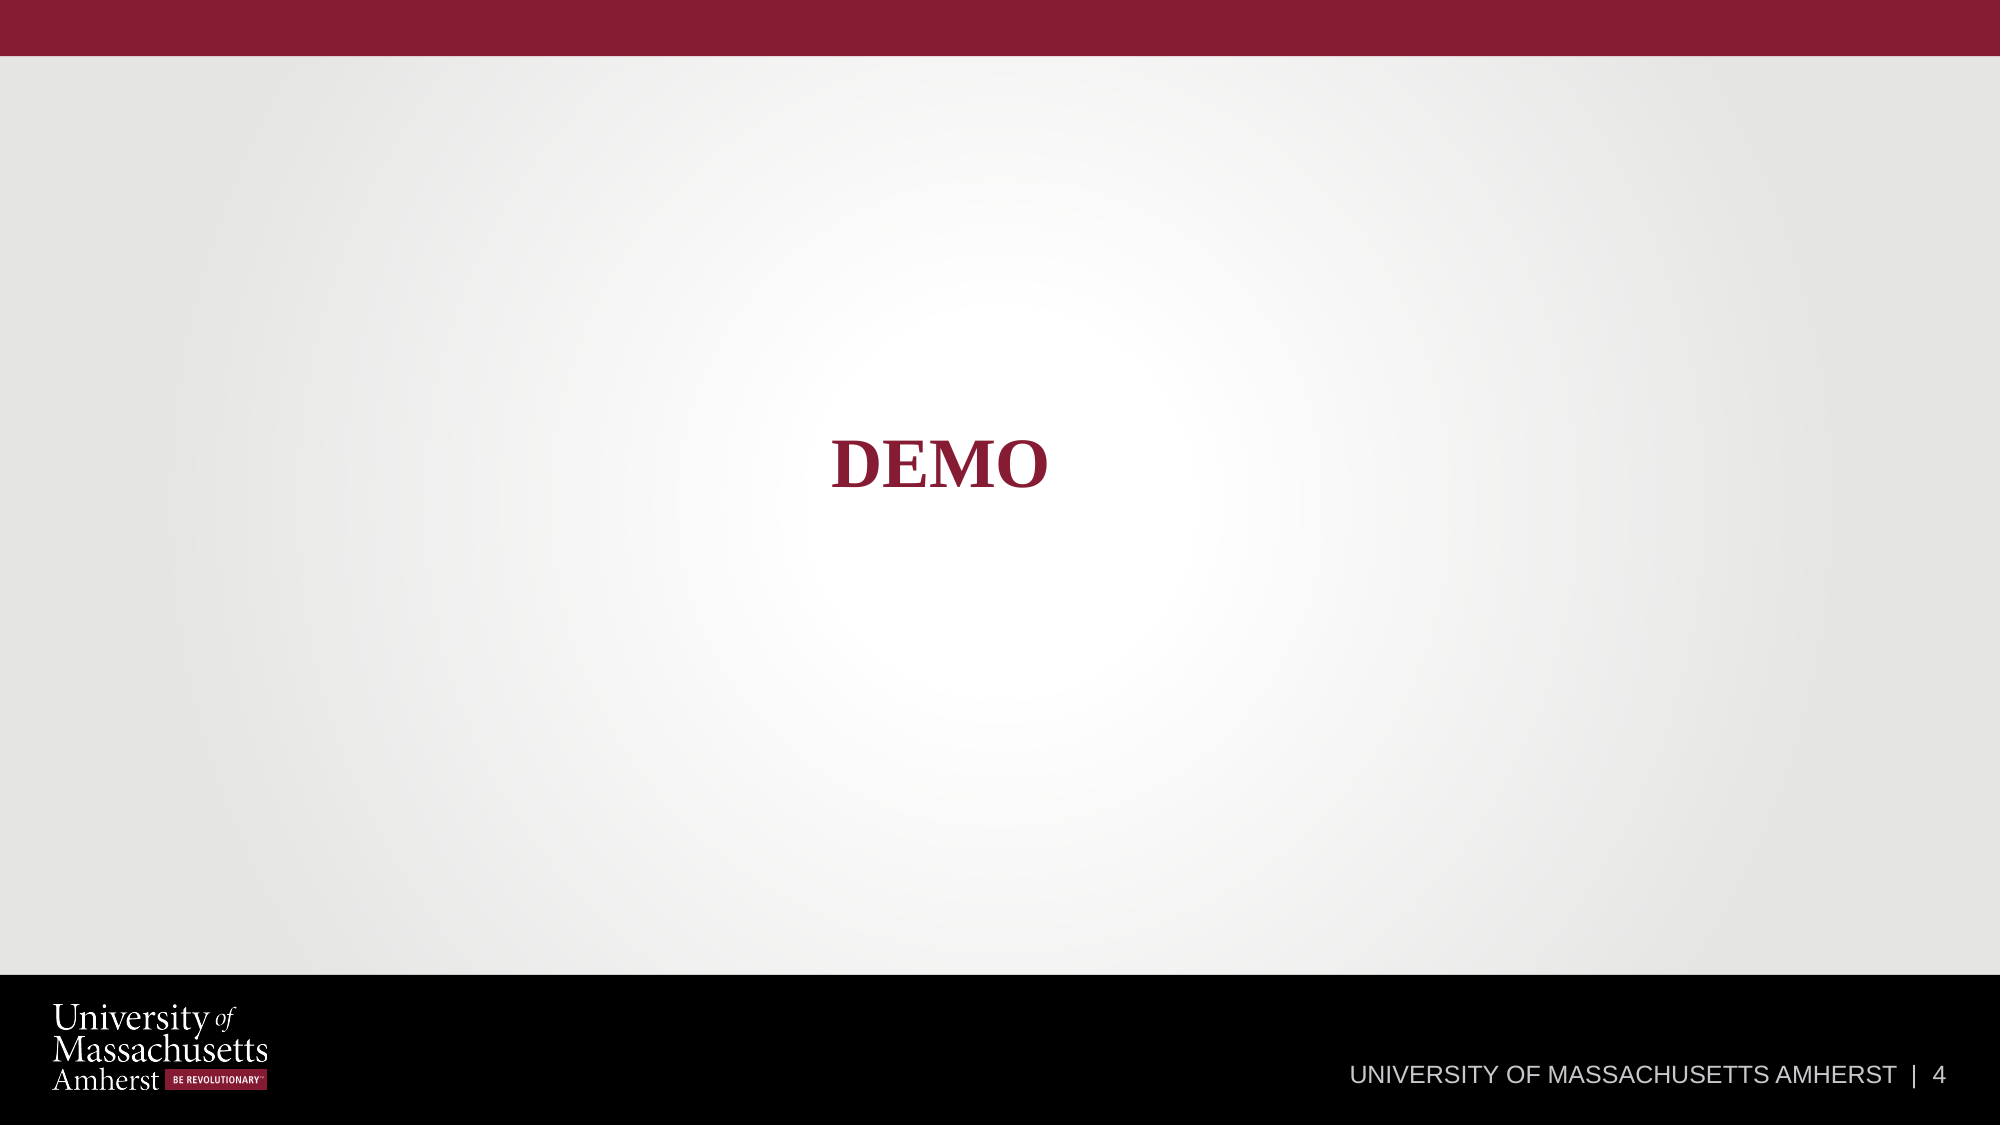

# DEMO
UNIVERSITY OF MASSACHUSETTS AMHERST  |  4